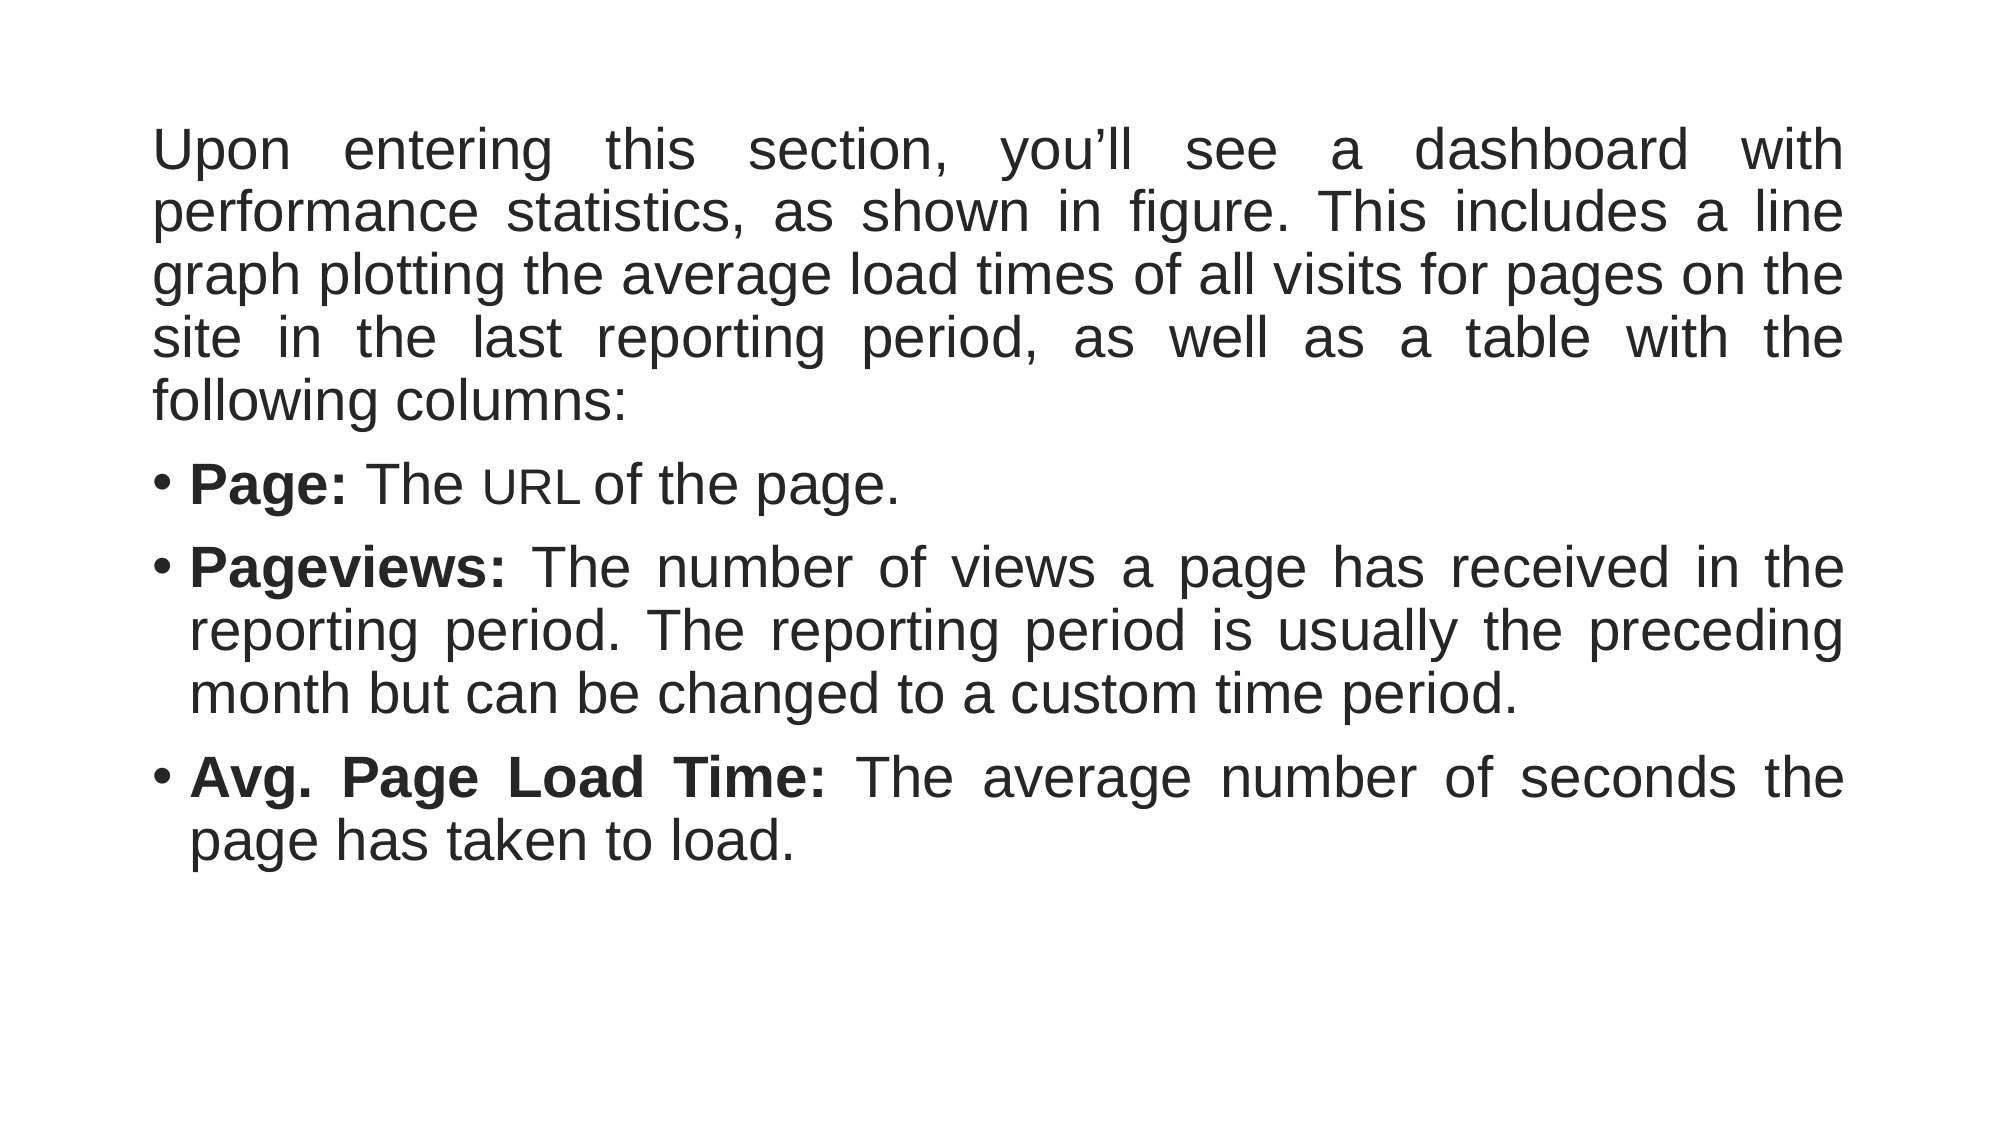

Upon entering this section, you’ll see a dashboard with performance statistics, as shown in figure. This includes a line graph plotting the average load times of all visits for pages on the site in the last reporting period, as well as a table with the following columns:
Page: The URL of the page.
Pageviews: The number of views a page has received in the reporting period. The reporting period is usually the preceding month but can be changed to a custom time period.
Avg. Page Load Time: The average number of seconds the page has taken to load.